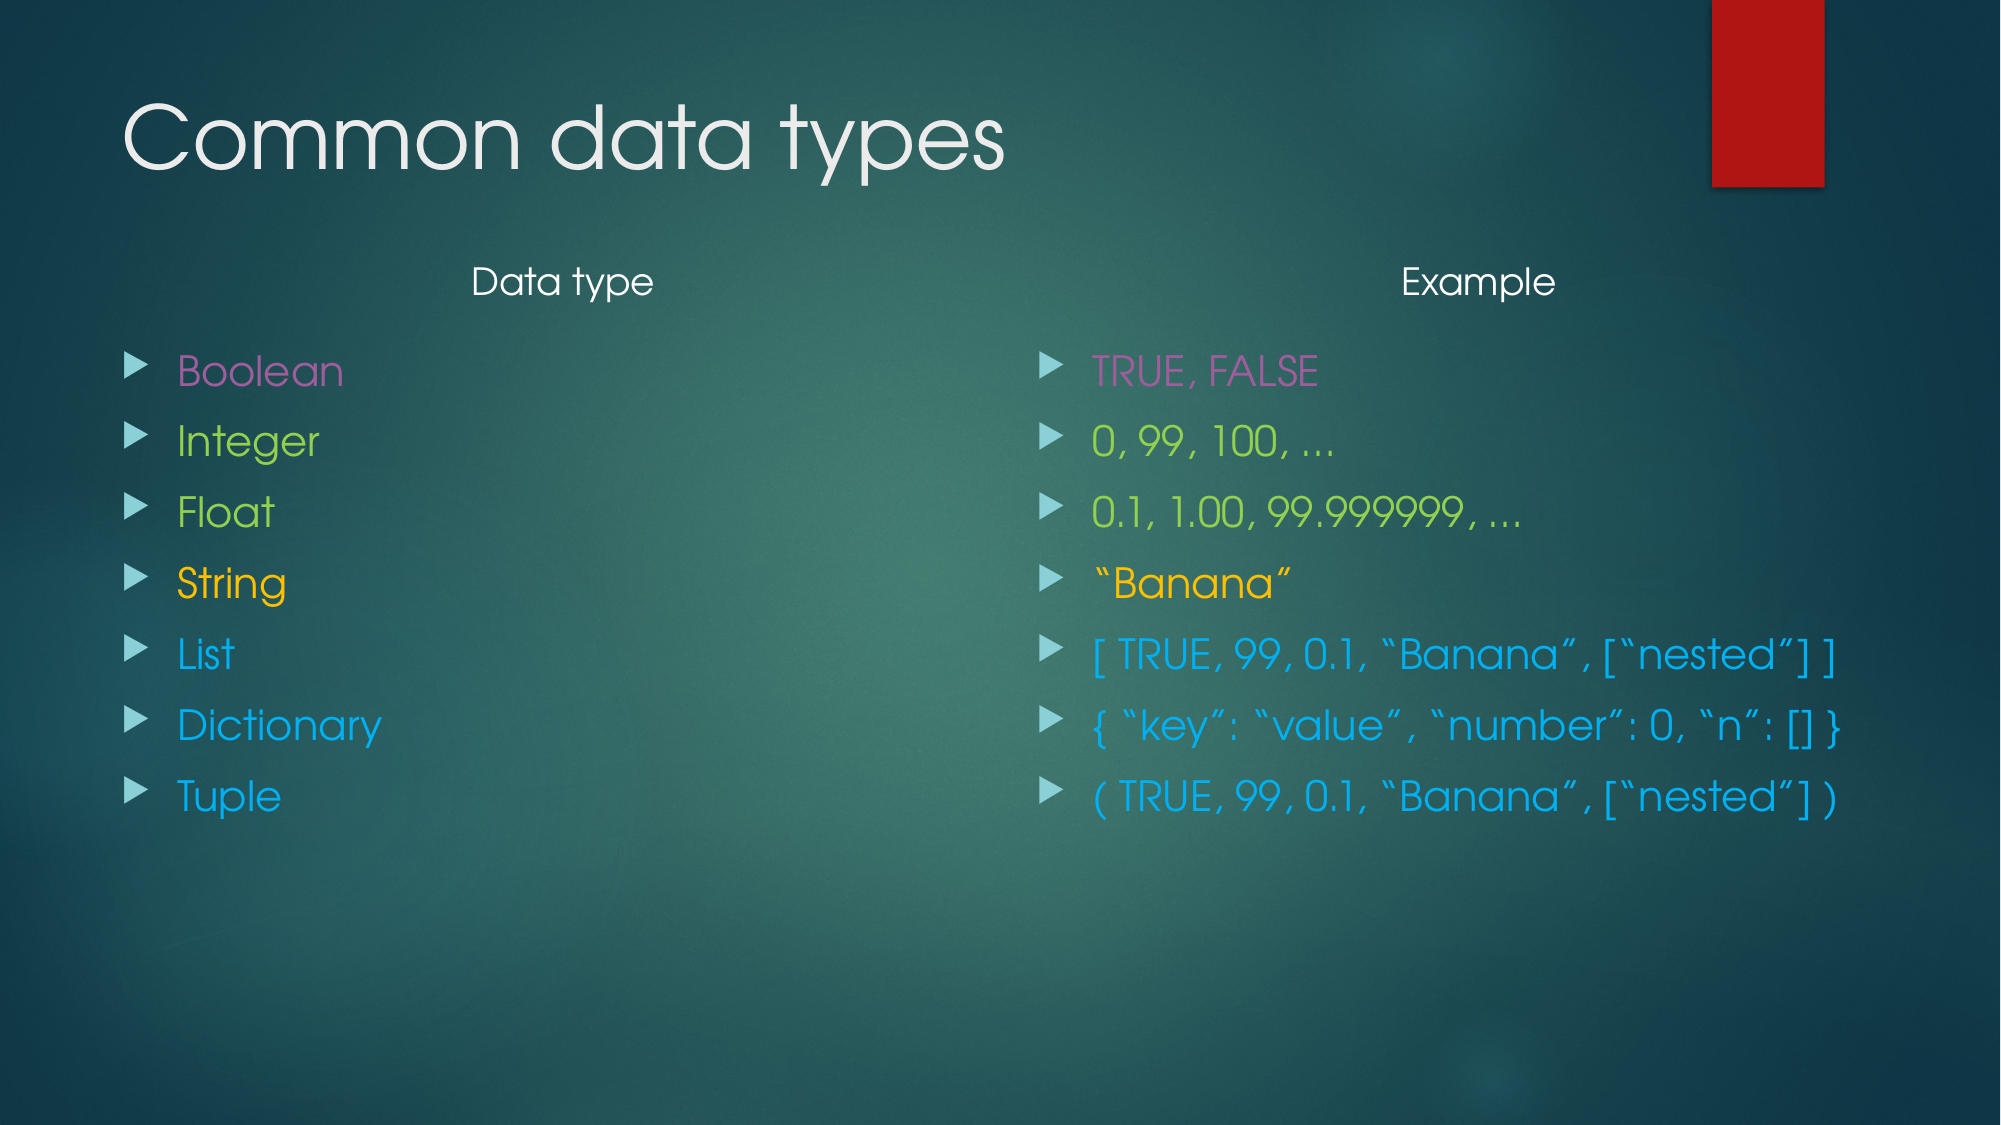

# Common data types
Data type
Example
Boolean
Integer
Float
String
List
Dictionary
Tuple

TRUE, FALSE
0, 99, 100, …
0.1, 1.00, 99.999999, …
“Banana”
[ TRUE, 99, 0.1, “Banana”, [“nested”] ]
{ “key”: “value”, “number”: 0, “n”: [] }
( TRUE, 99, 0.1, “Banana”, [“nested”] )